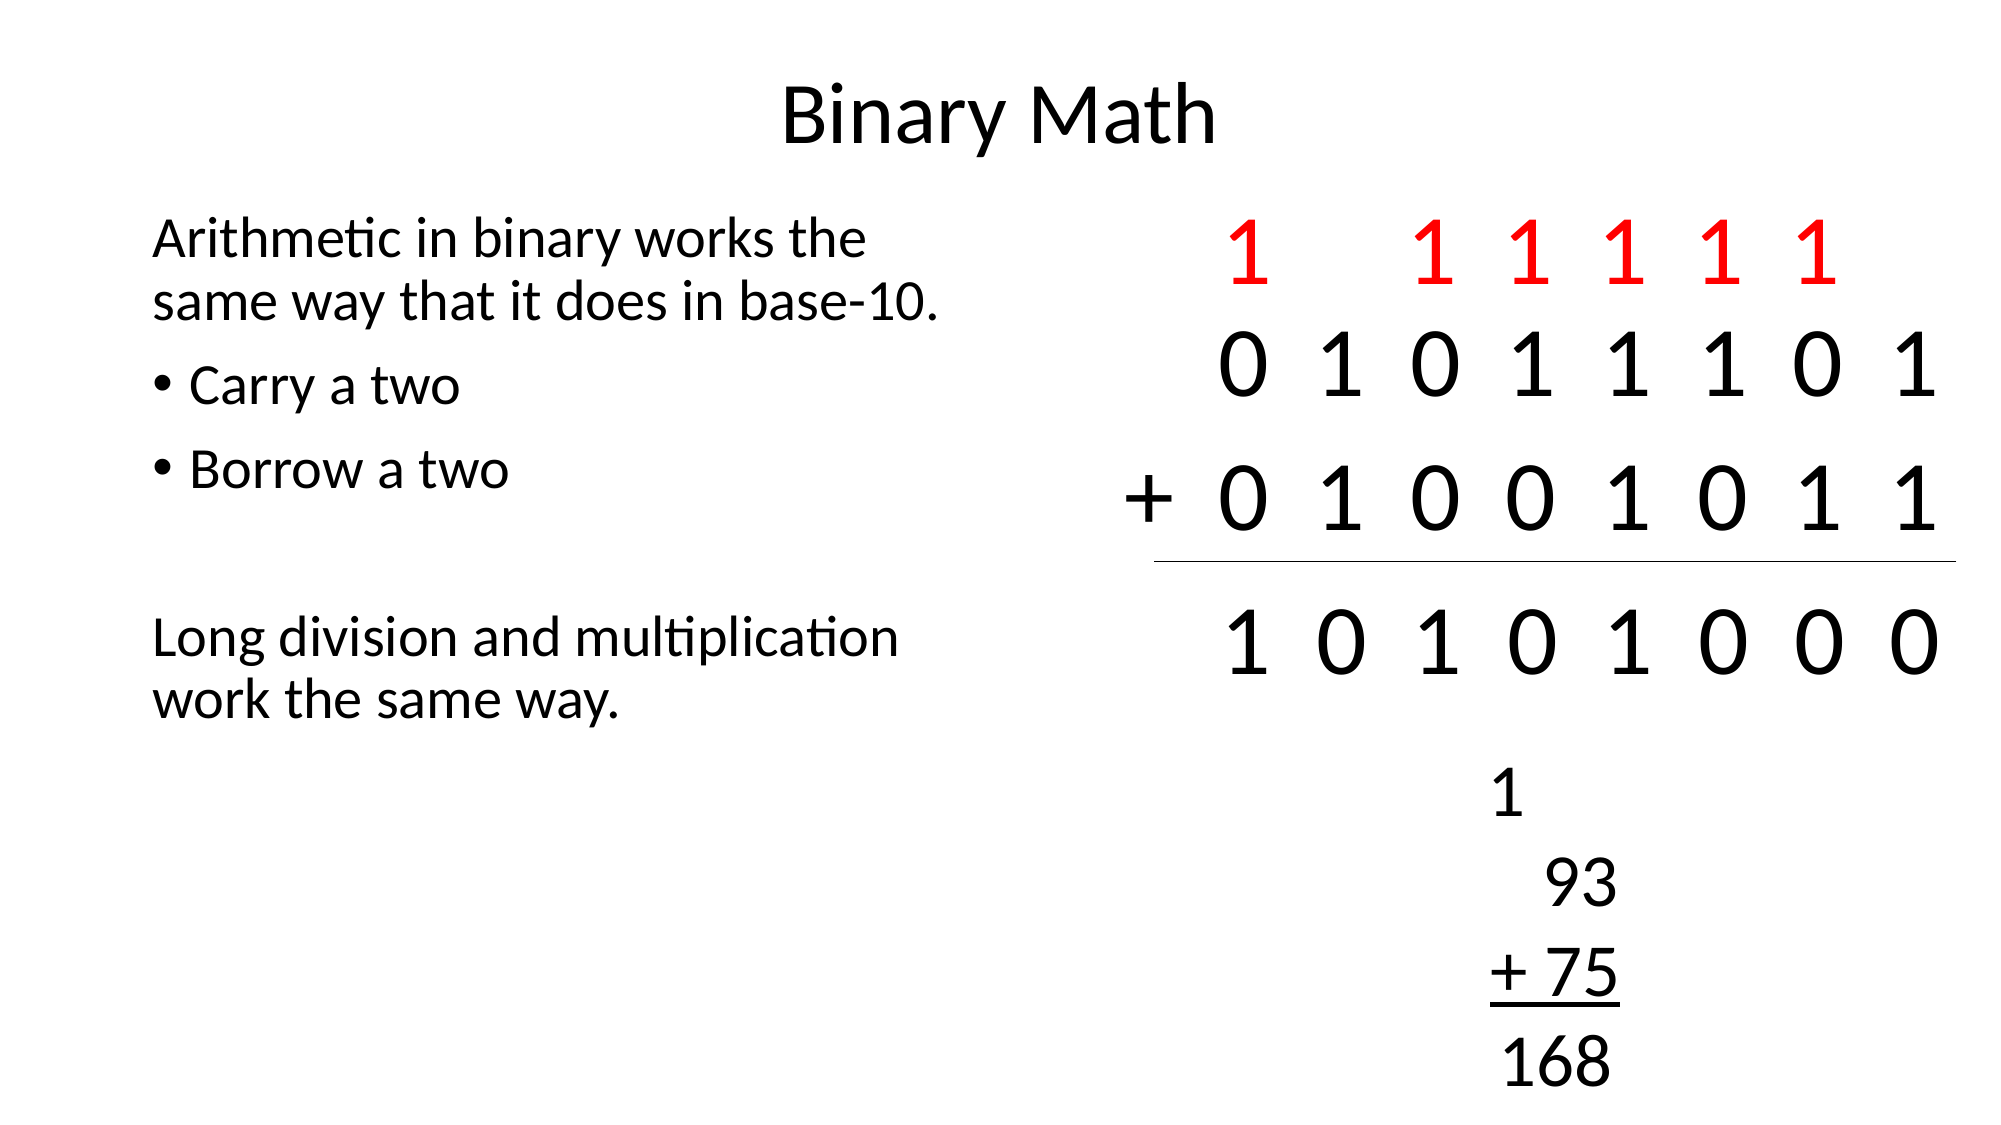

# Binary Math
1      1  1  1  1  1
Arithmetic in binary works the same way that it does in base-10.
Carry a two
Borrow a two

Long division and multiplication work the same way.
0  1  0  1  1  1  0  1
+  0  1  0  0  1  0  1  1
1  0  1  0  1  0  0  0
1
   93
+ 75
168